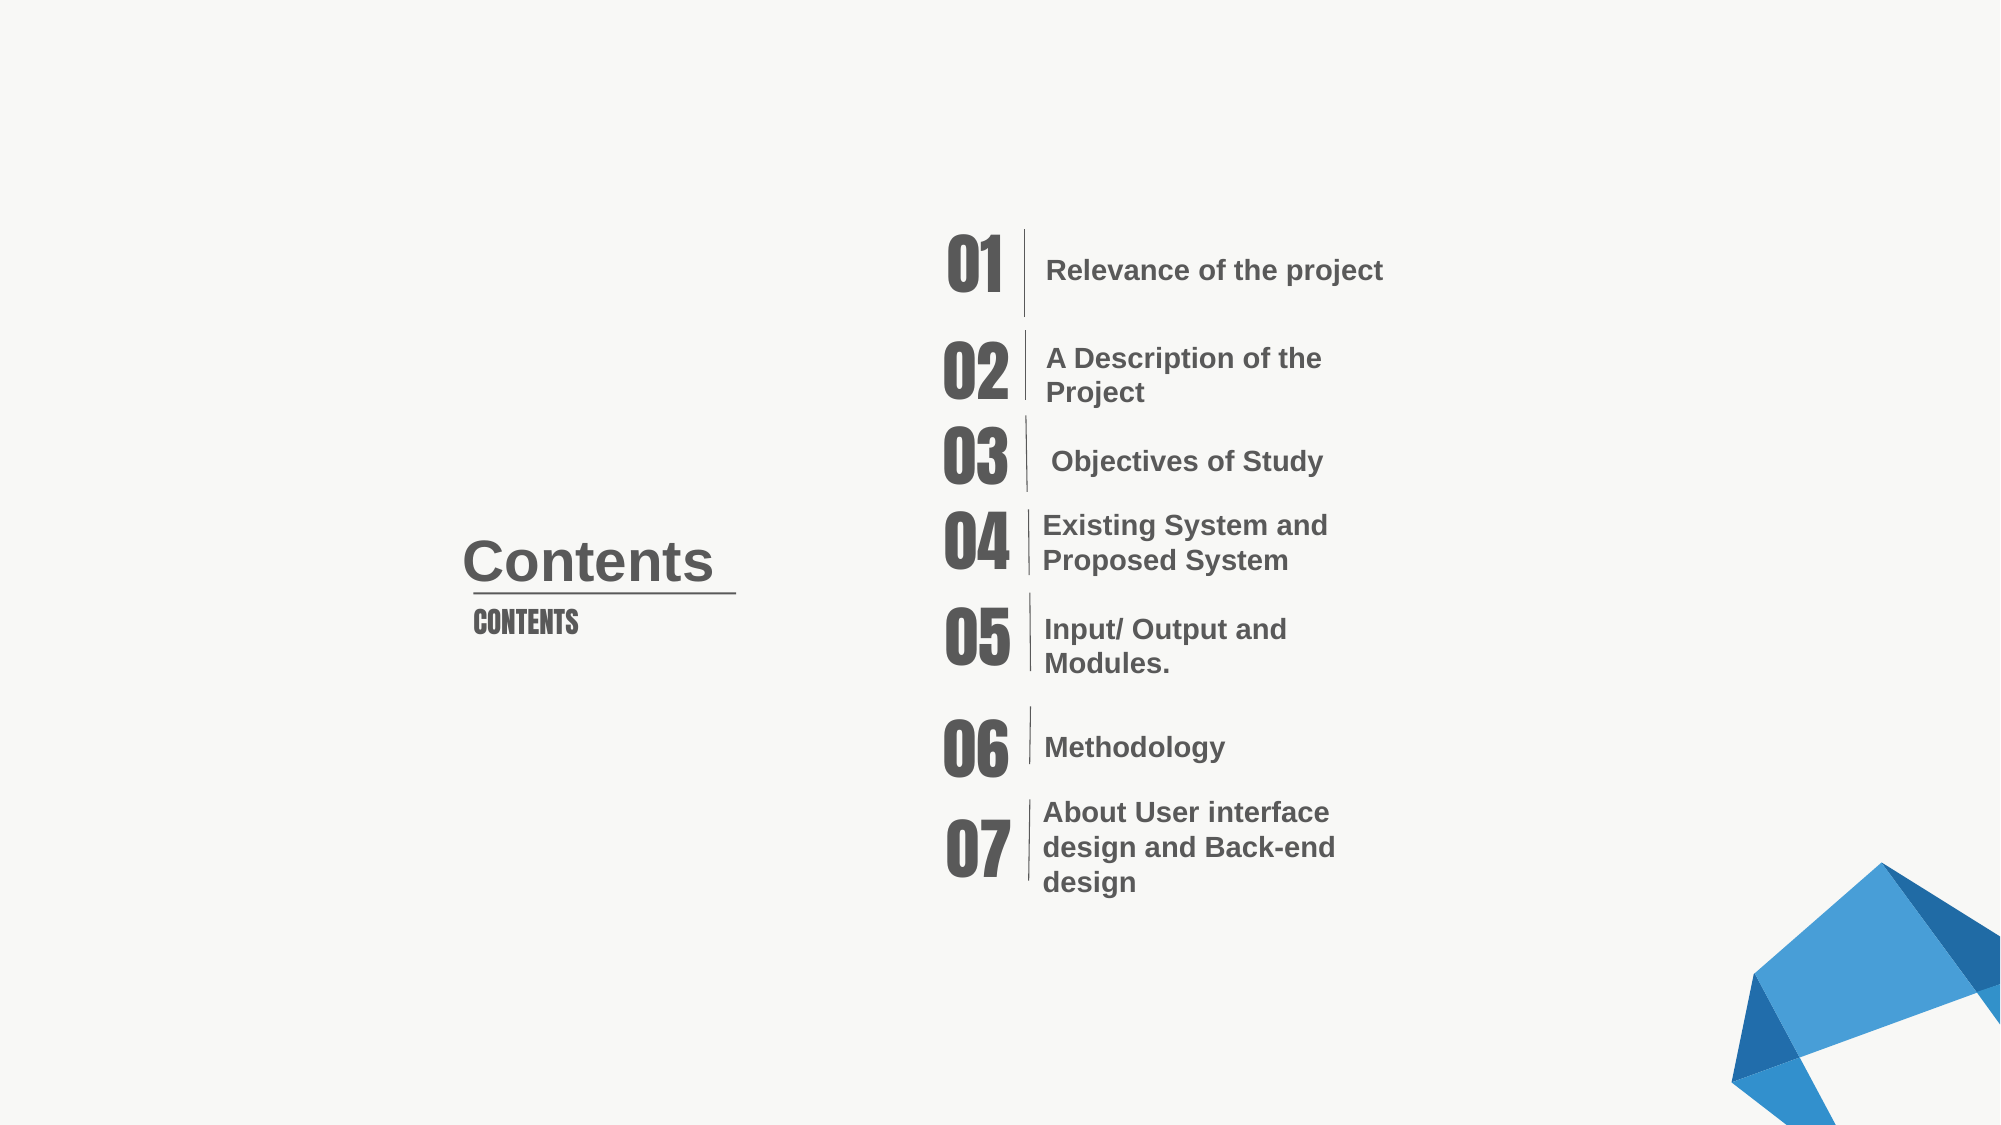

01
Relevance of the project

02
A Description of the Project
03
Objectives of Study
04
Existing System and Proposed System
Contents
05

CONTENTS
Input/ Output and Modules.
06
Methodology
About User interface design and Back-end design
07